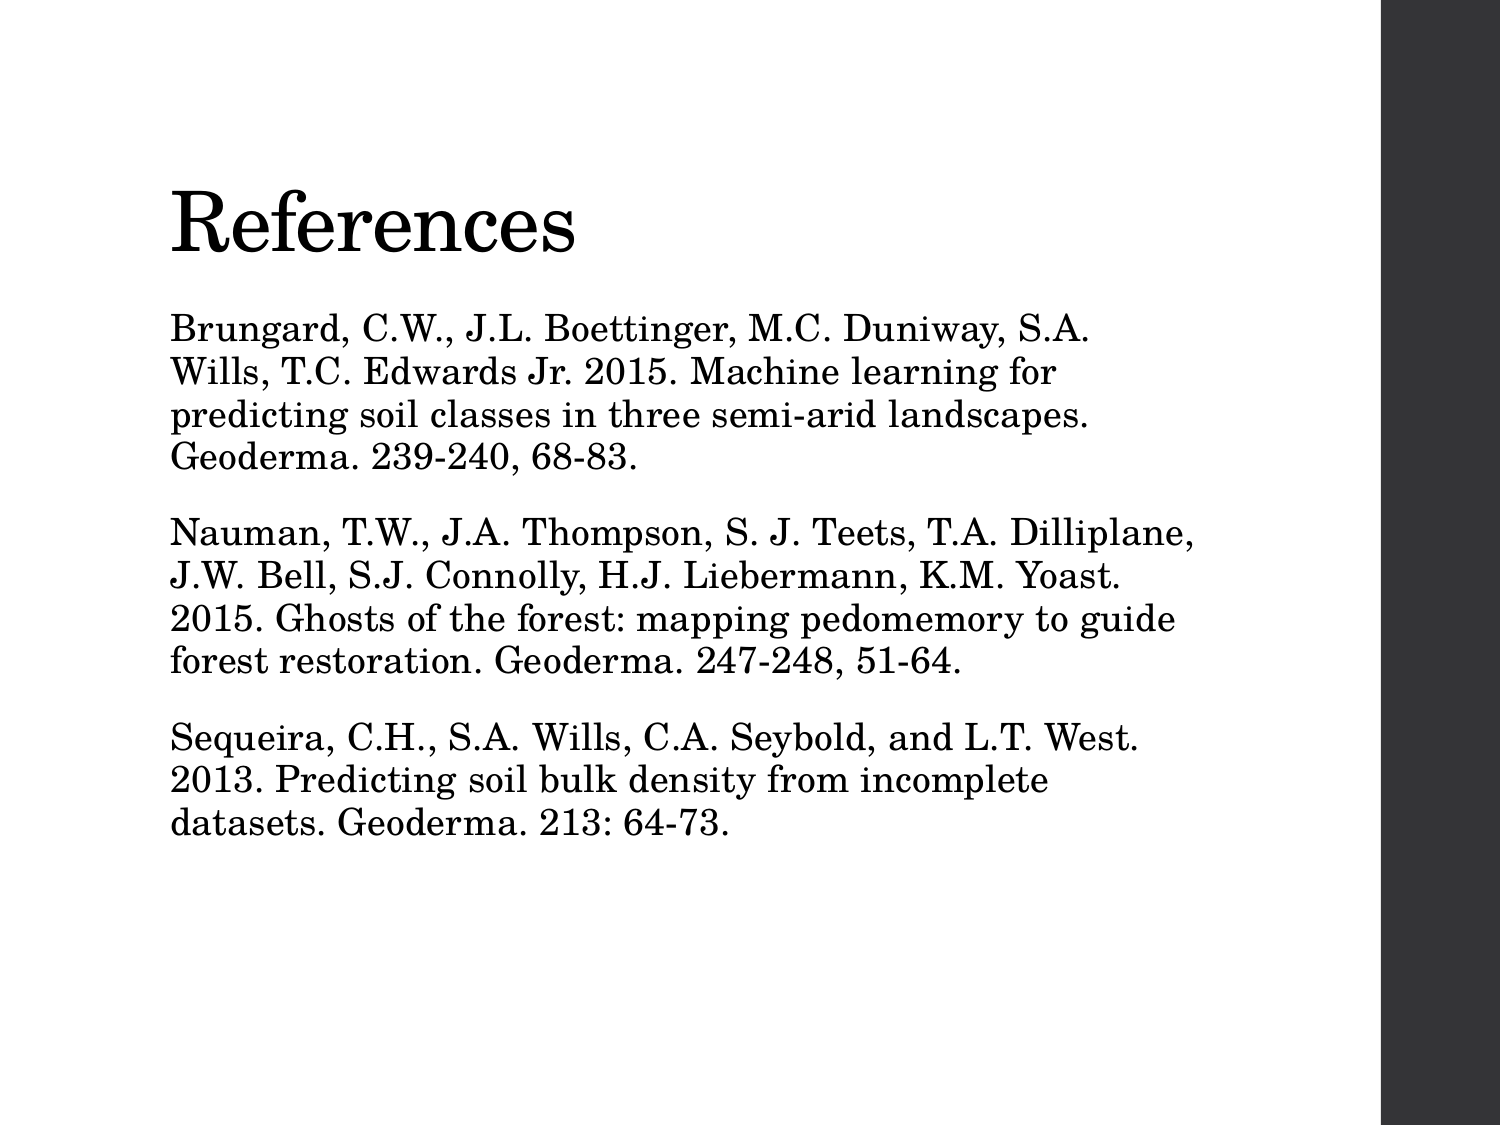

# References
Brungard, C.W., J.L. Boettinger, M.C. Duniway, S.A. Wills, T.C. Edwards Jr. 2015. Machine learning for predicting soil classes in three semi-arid landscapes. Geoderma. 239-240, 68-83.
Nauman, T.W., J.A. Thompson, S. J. Teets, T.A. Dilliplane, J.W. Bell, S.J. Connolly, H.J. Liebermann, K.M. Yoast. 2015. Ghosts of the forest: mapping pedomemory to guide forest restoration. Geoderma. 247-248, 51-64.
Sequeira, C.H., S.A. Wills, C.A. Seybold, and L.T. West. 2013. Predicting soil bulk density from incomplete datasets. Geoderma. 213: 64-73.